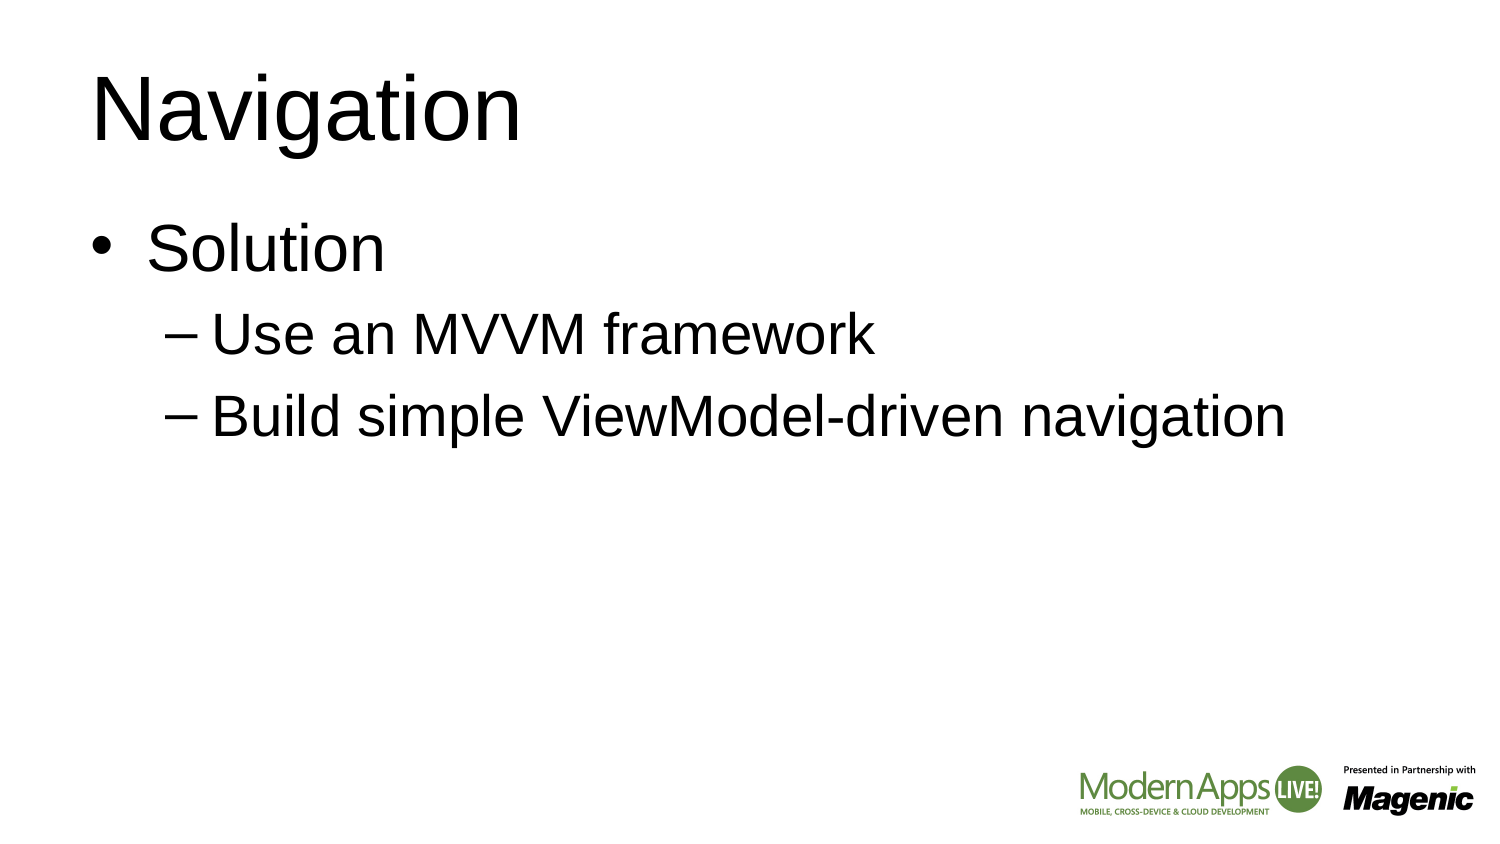

# Navigation
Solution
Use an MVVM framework
Build simple ViewModel-driven navigation